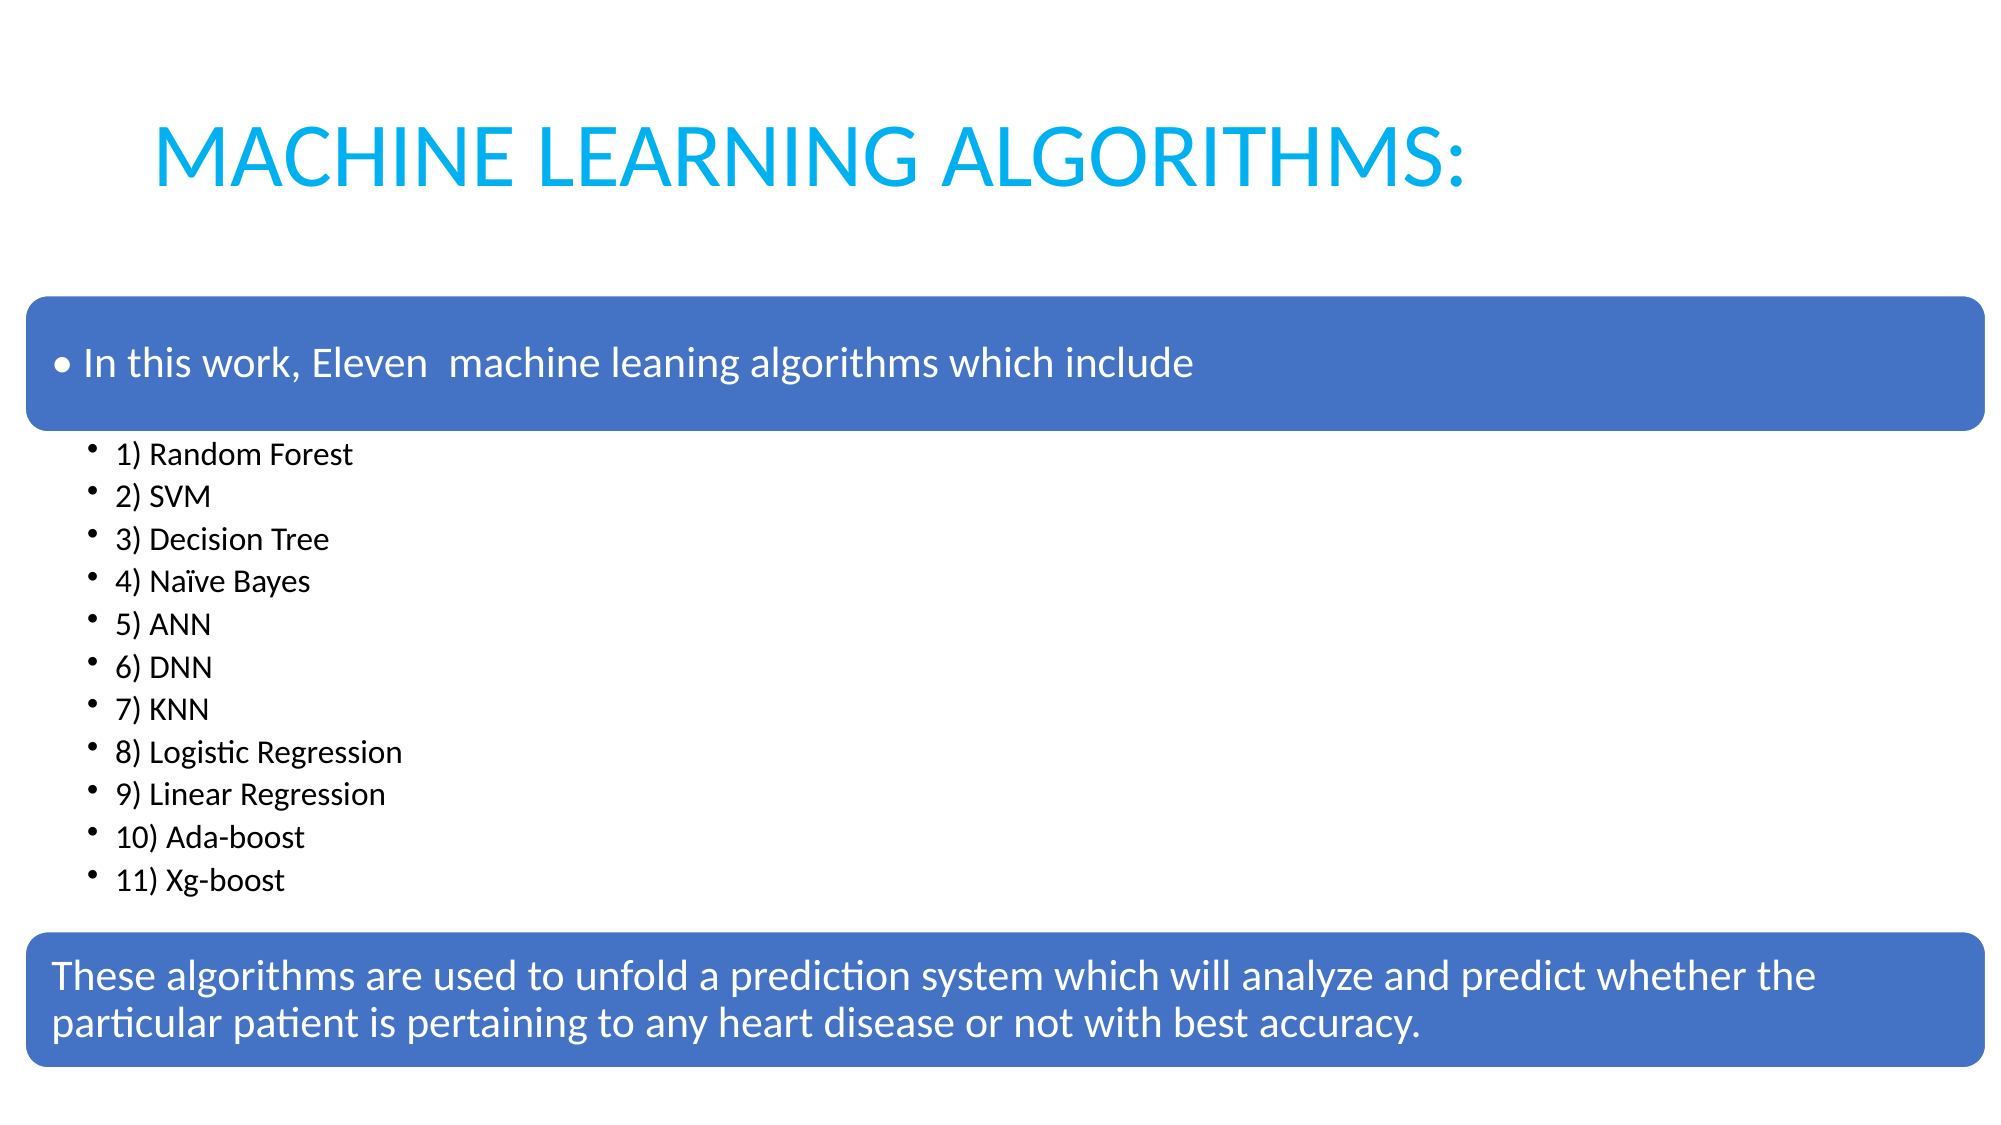

# MACHINE LEARNING ALGORITHMS:
• In this work, Eleven  machine leaning algorithms which include
1) Random Forest
2) SVM
3) Decision Tree
4) Naïve Bayes
5) ANN
6) DNN
7) KNN
8) Logistic Regression
9) Linear Regression
10) Ada-boost
11) Xg-boost
These algorithms are used to unfold a prediction system which will analyze and predict whether the particular patient is pertaining to any heart disease or not with best accuracy.